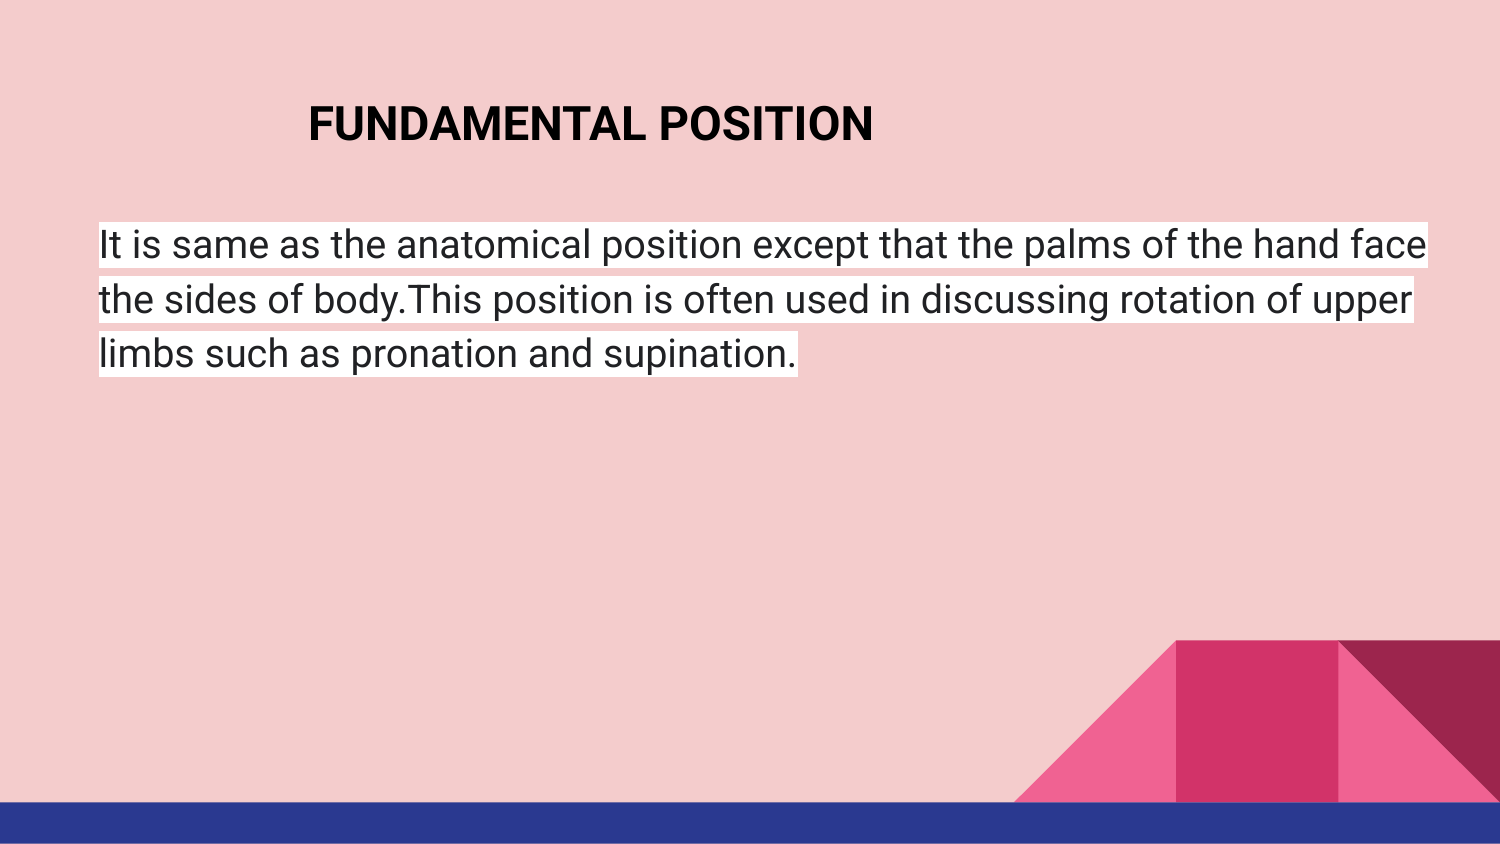

# FUNDAMENTAL POSITION
It is same as the anatomical position except that the palms of the hand face the sides of body.This position is often used in discussing rotation of upper limbs such as pronation and supination.